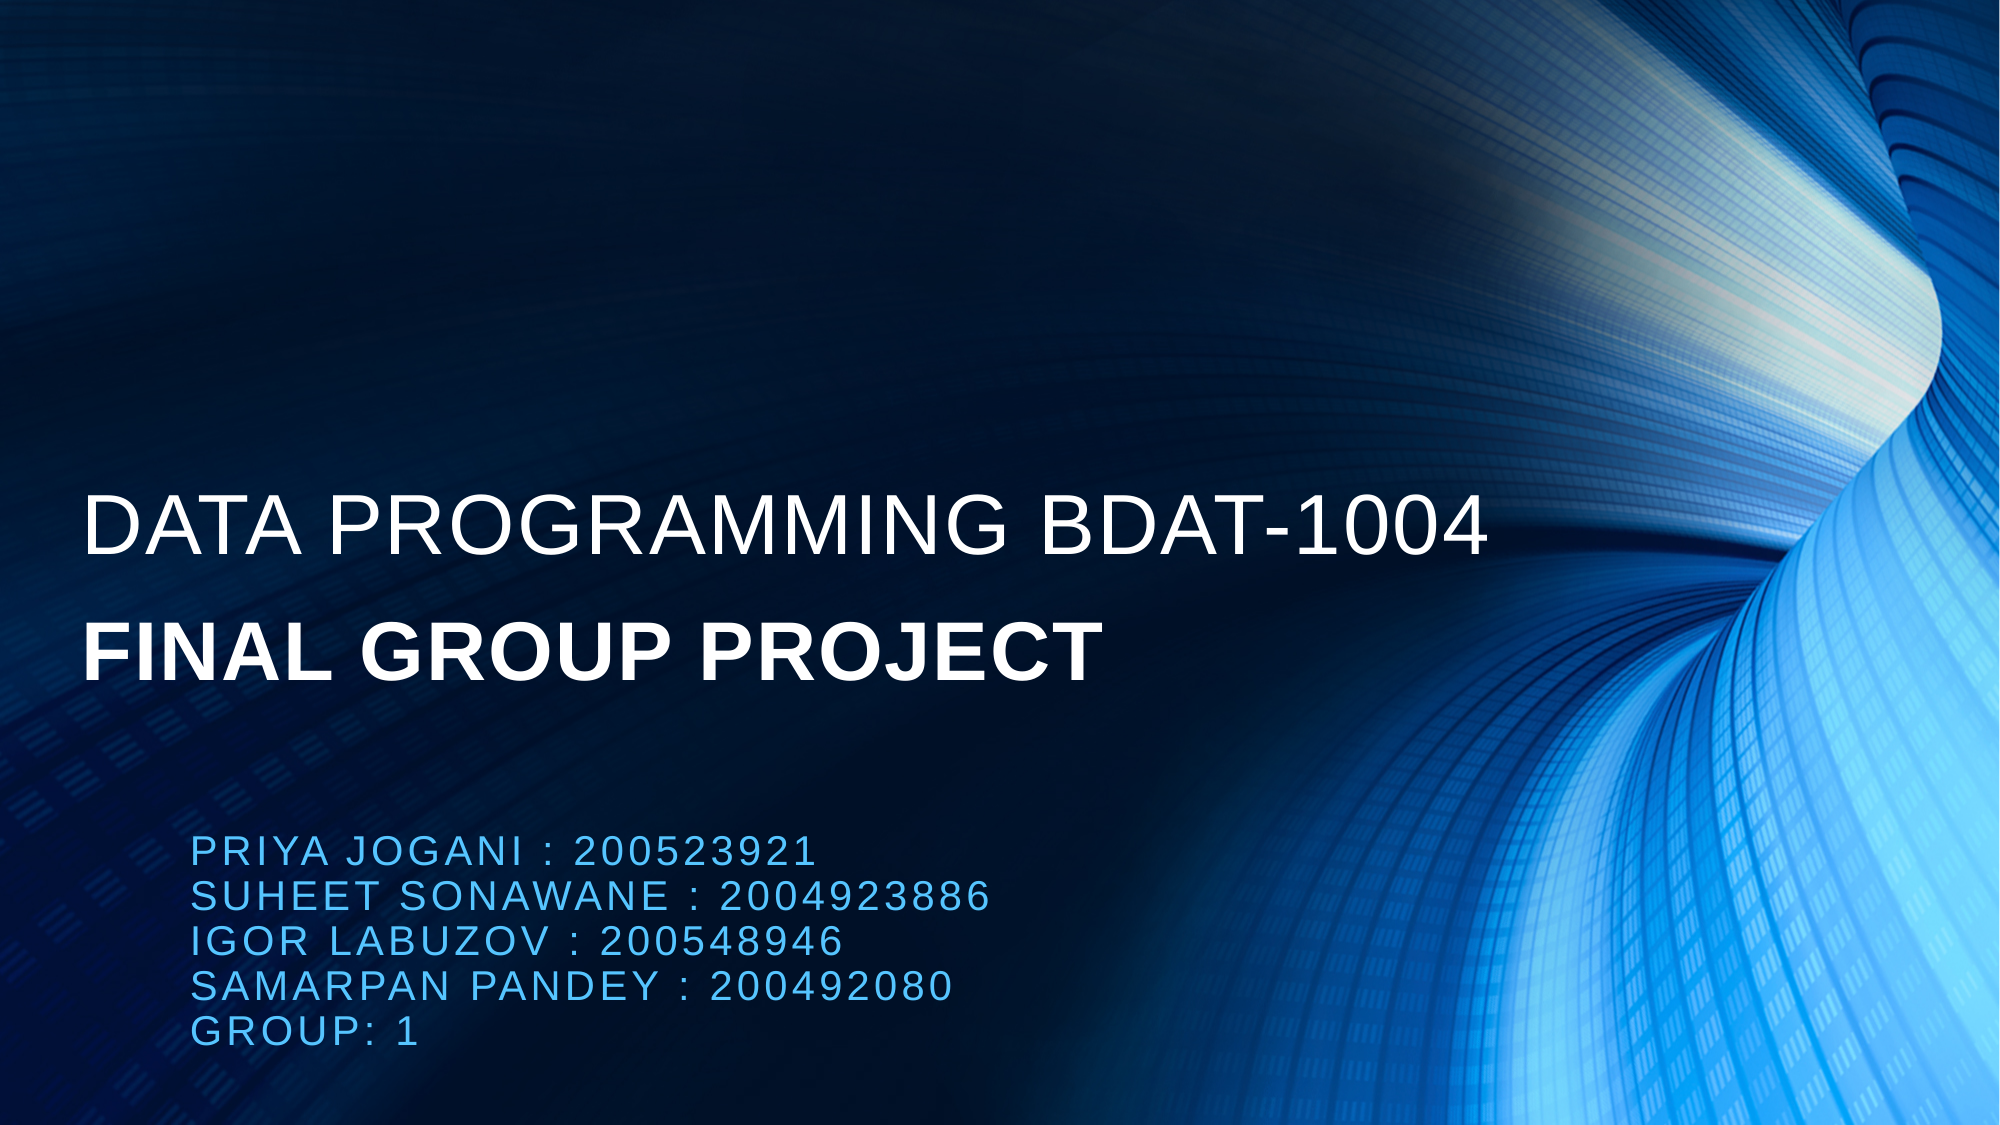

# DATA PROGRAMMING BDAT-1004 FINAL GROUP PROJECT
Priya jogani : 200523921
Suheet sonawane : 2004923886
Igor labuzov : 200548946
Samarpan pandey : 200492080			Group: 1